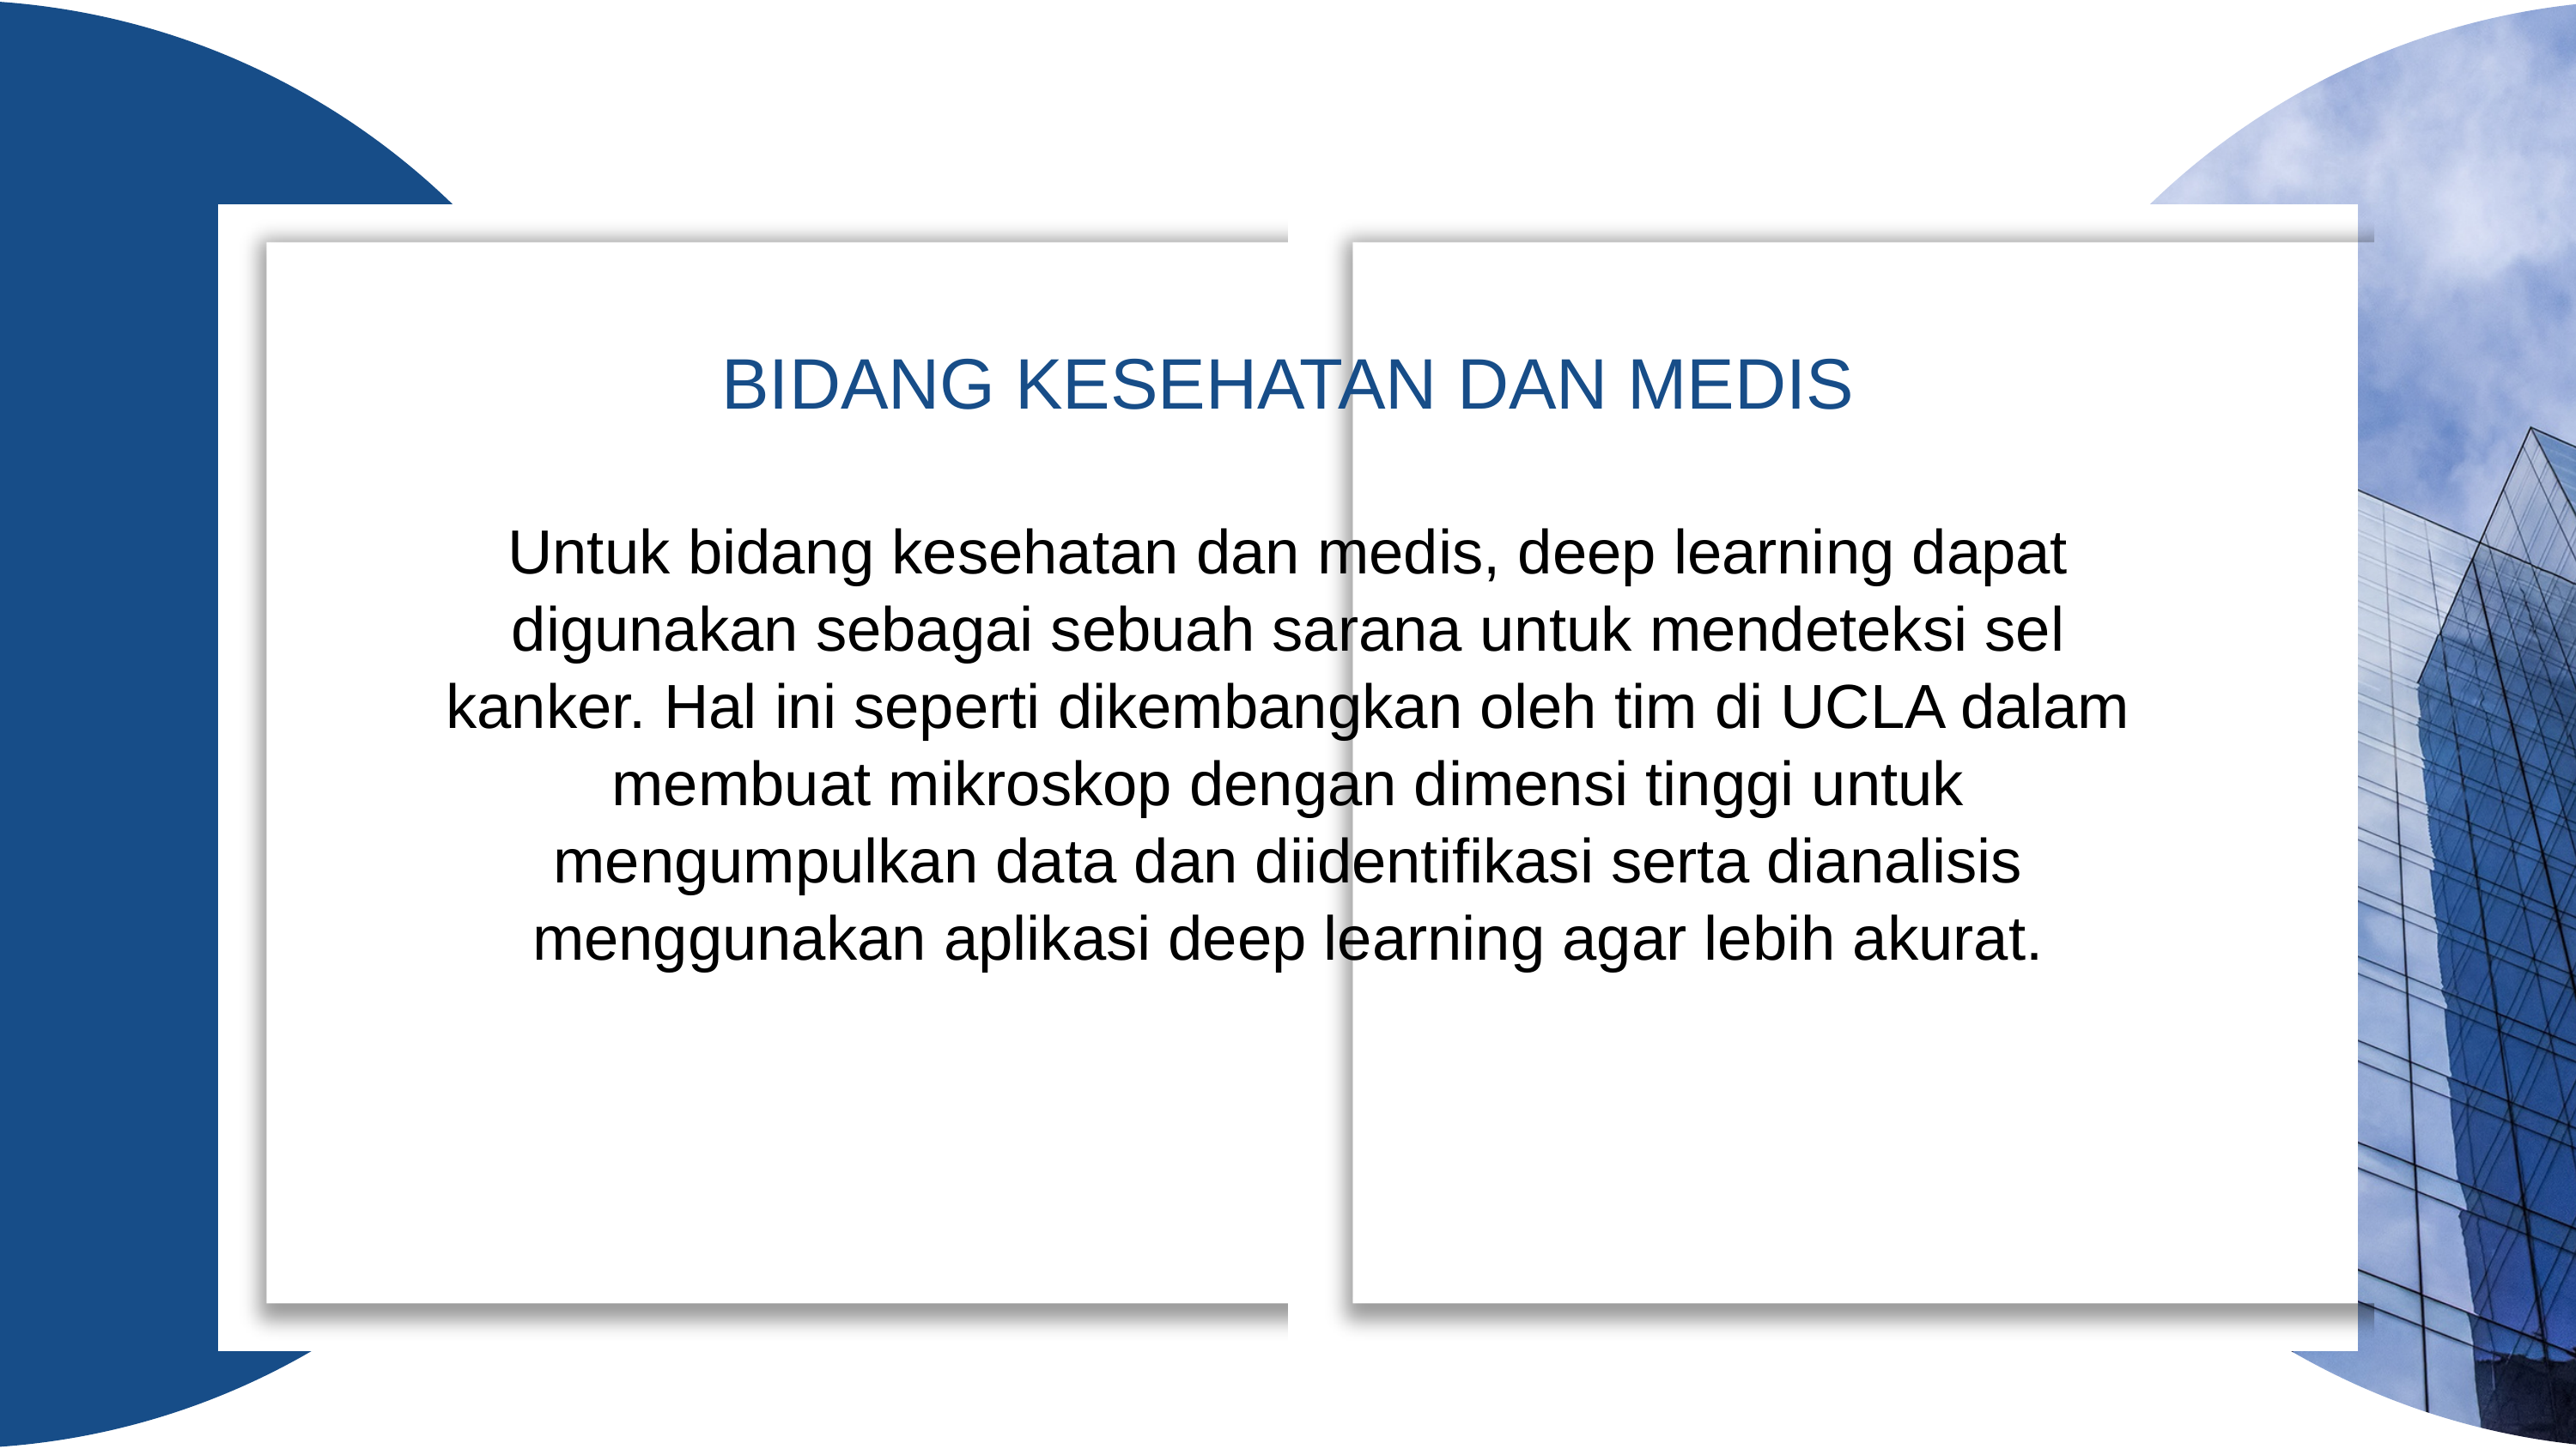

BIDANG KESEHATAN DAN MEDIS
Untuk bidang kesehatan dan medis, deep learning dapat digunakan sebagai sebuah sarana untuk mendeteksi sel kanker. Hal ini seperti dikembangkan oleh tim di UCLA dalam membuat mikroskop dengan dimensi tinggi untuk mengumpulkan data dan diidentifikasi serta dianalisis menggunakan aplikasi deep learning agar lebih akurat.